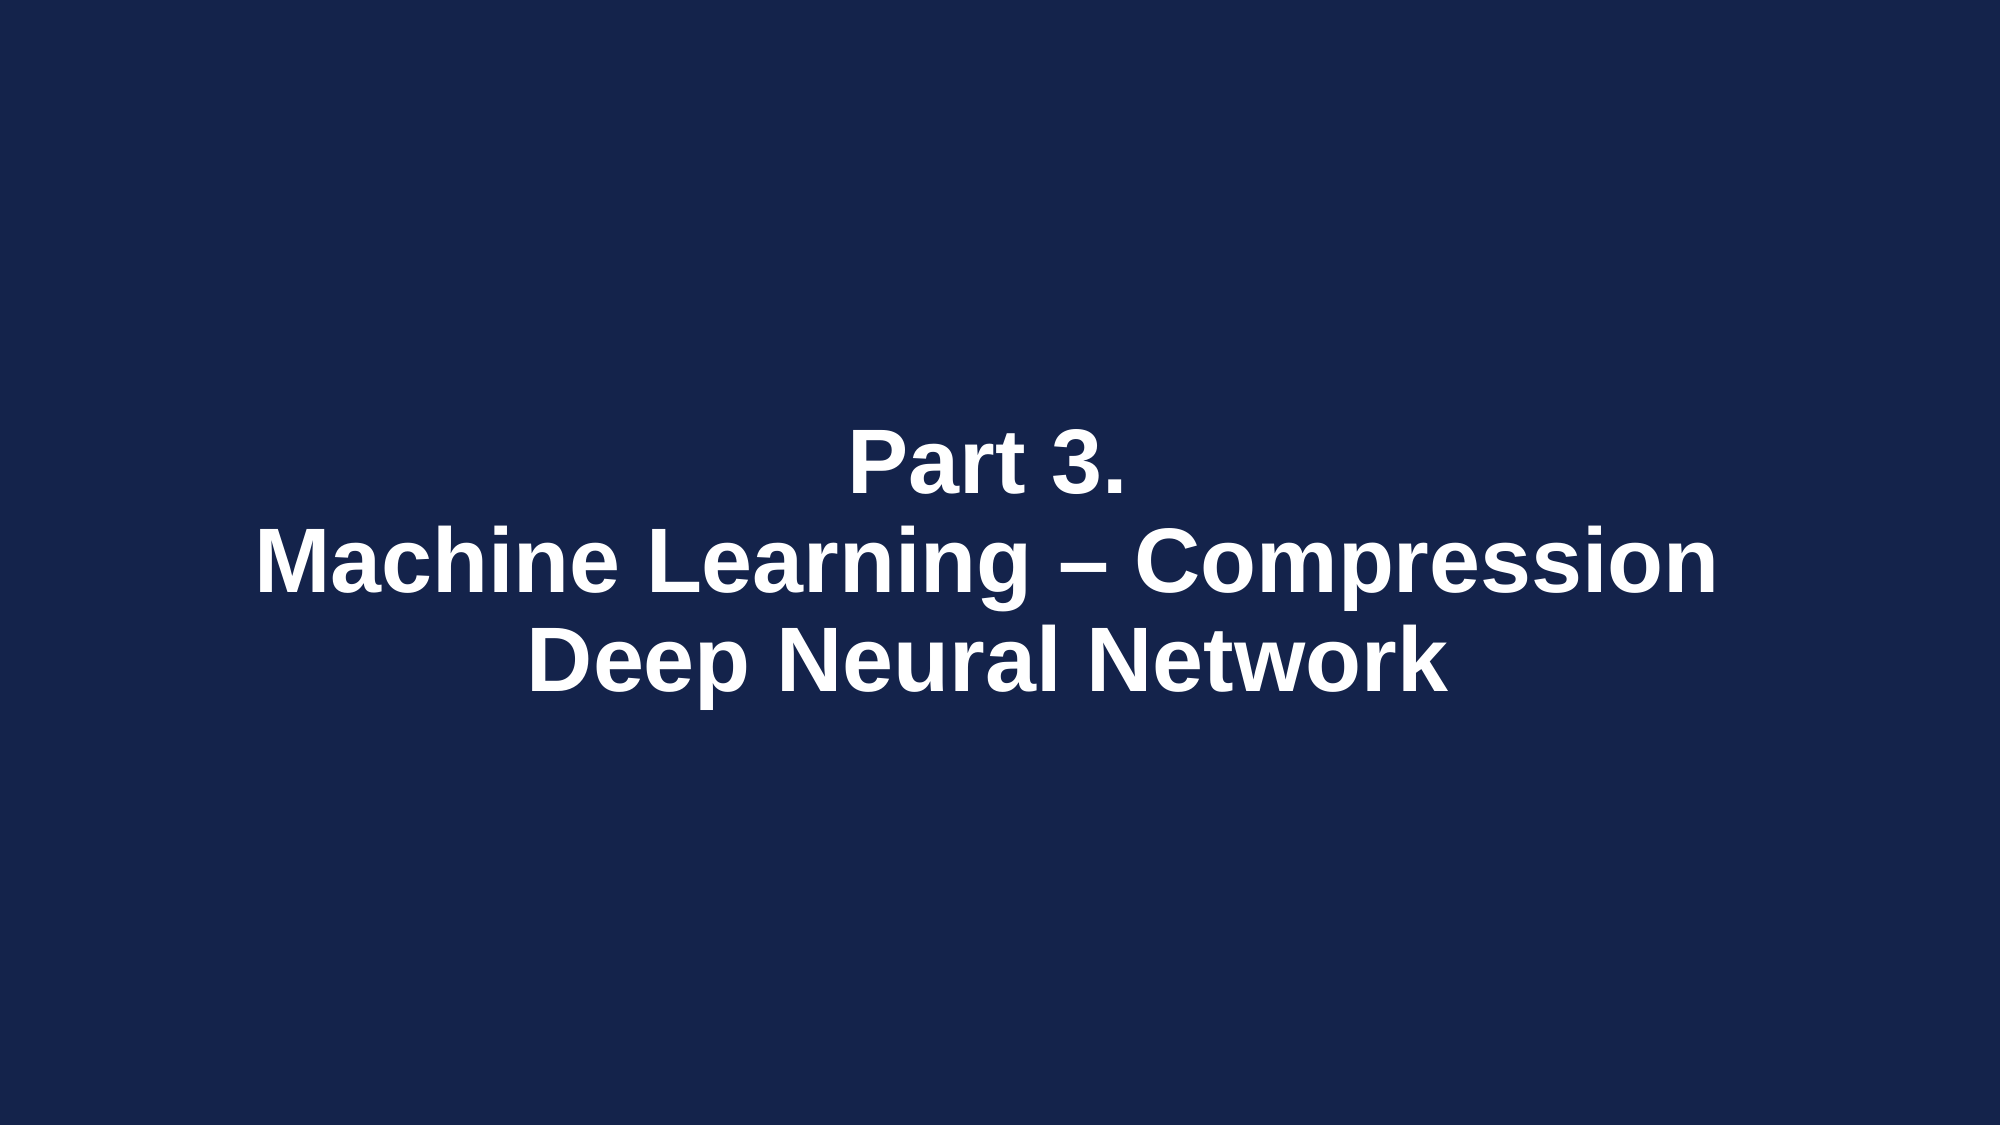

# Part 3. Machine Learning – Compression Deep Neural Network